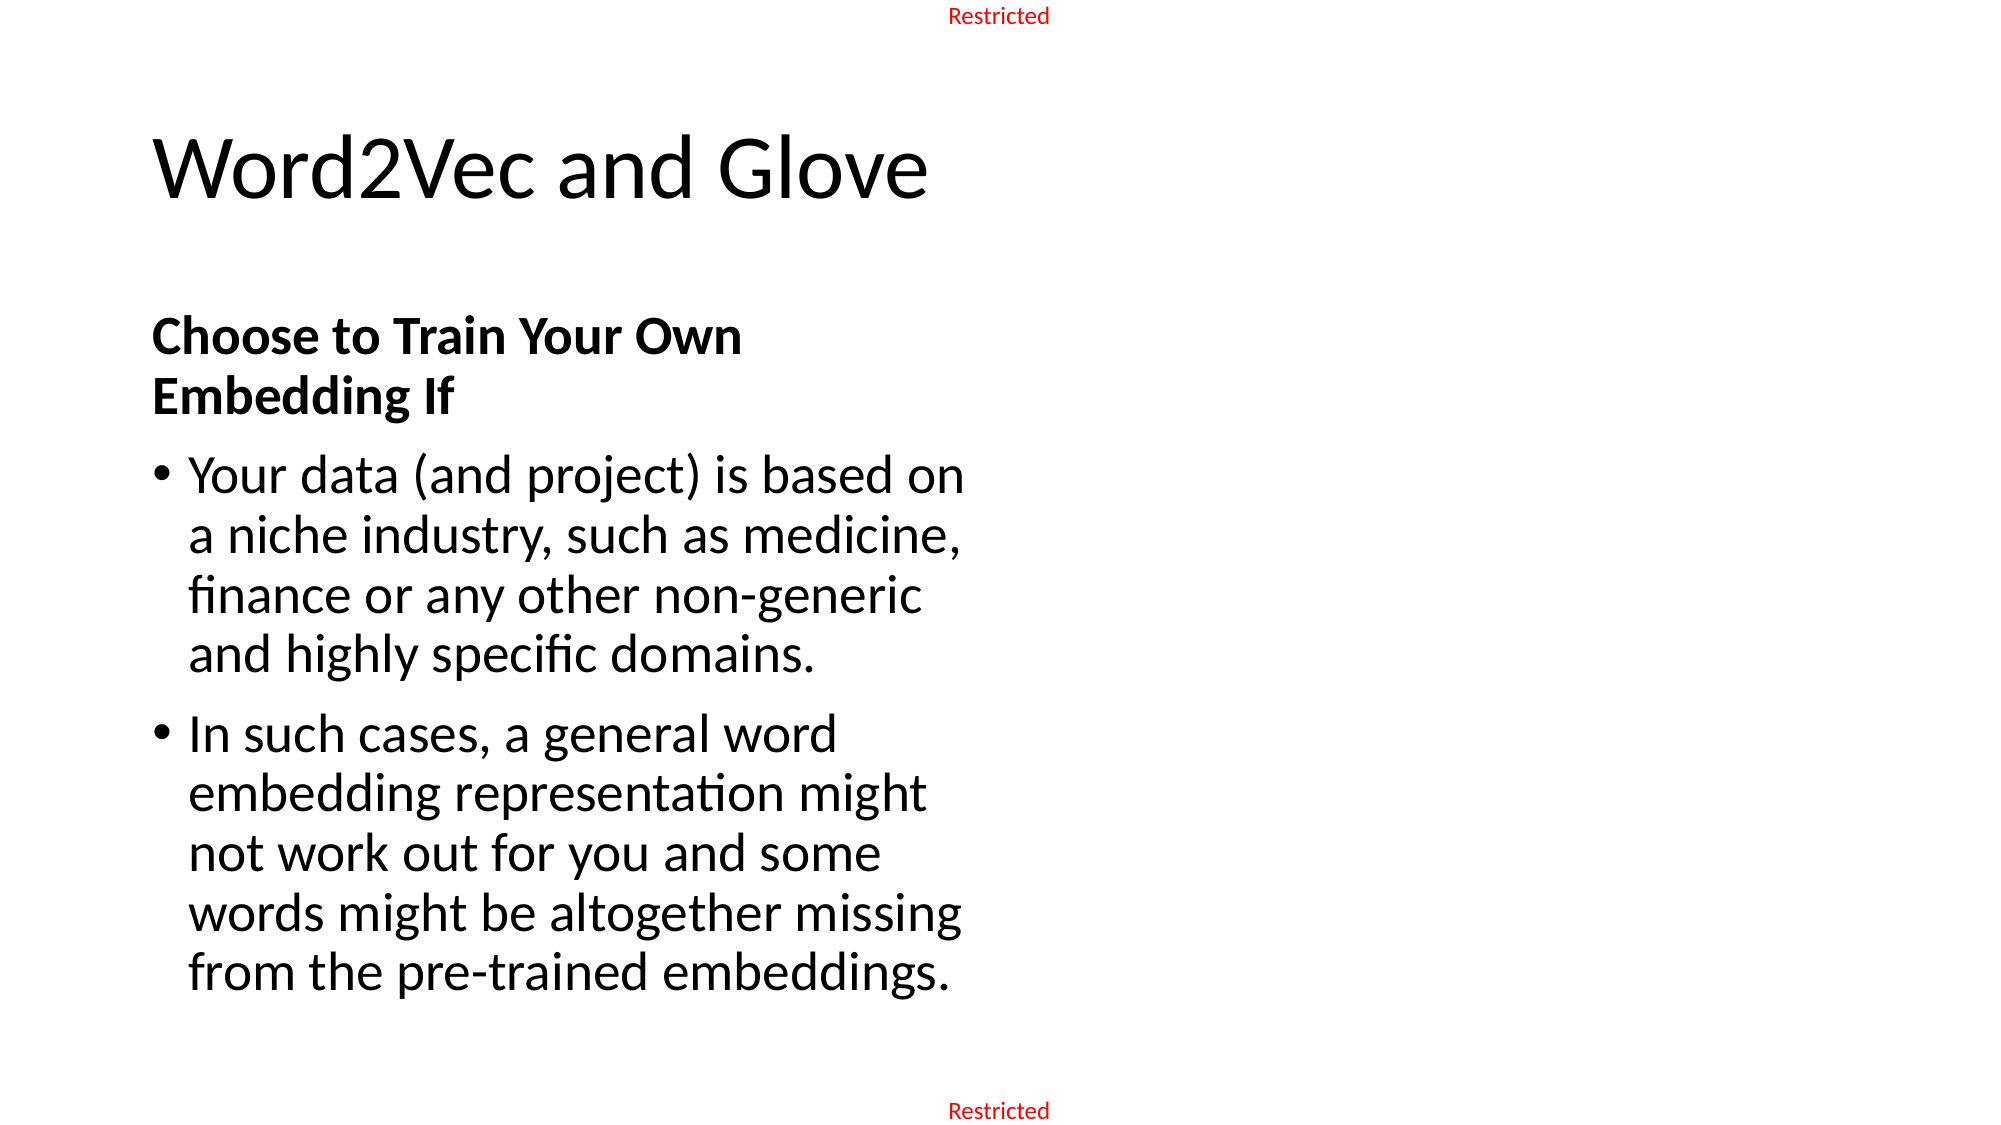

# Word2Vec and Glove
Choose to Train Your Own Embedding If
Your data (and project) is based on a niche industry, such as medicine, finance or any other non-generic and highly specific domains.
In such cases, a general word embedding representation might not work out for you and some words might be altogether missing from the pre-trained embeddings.